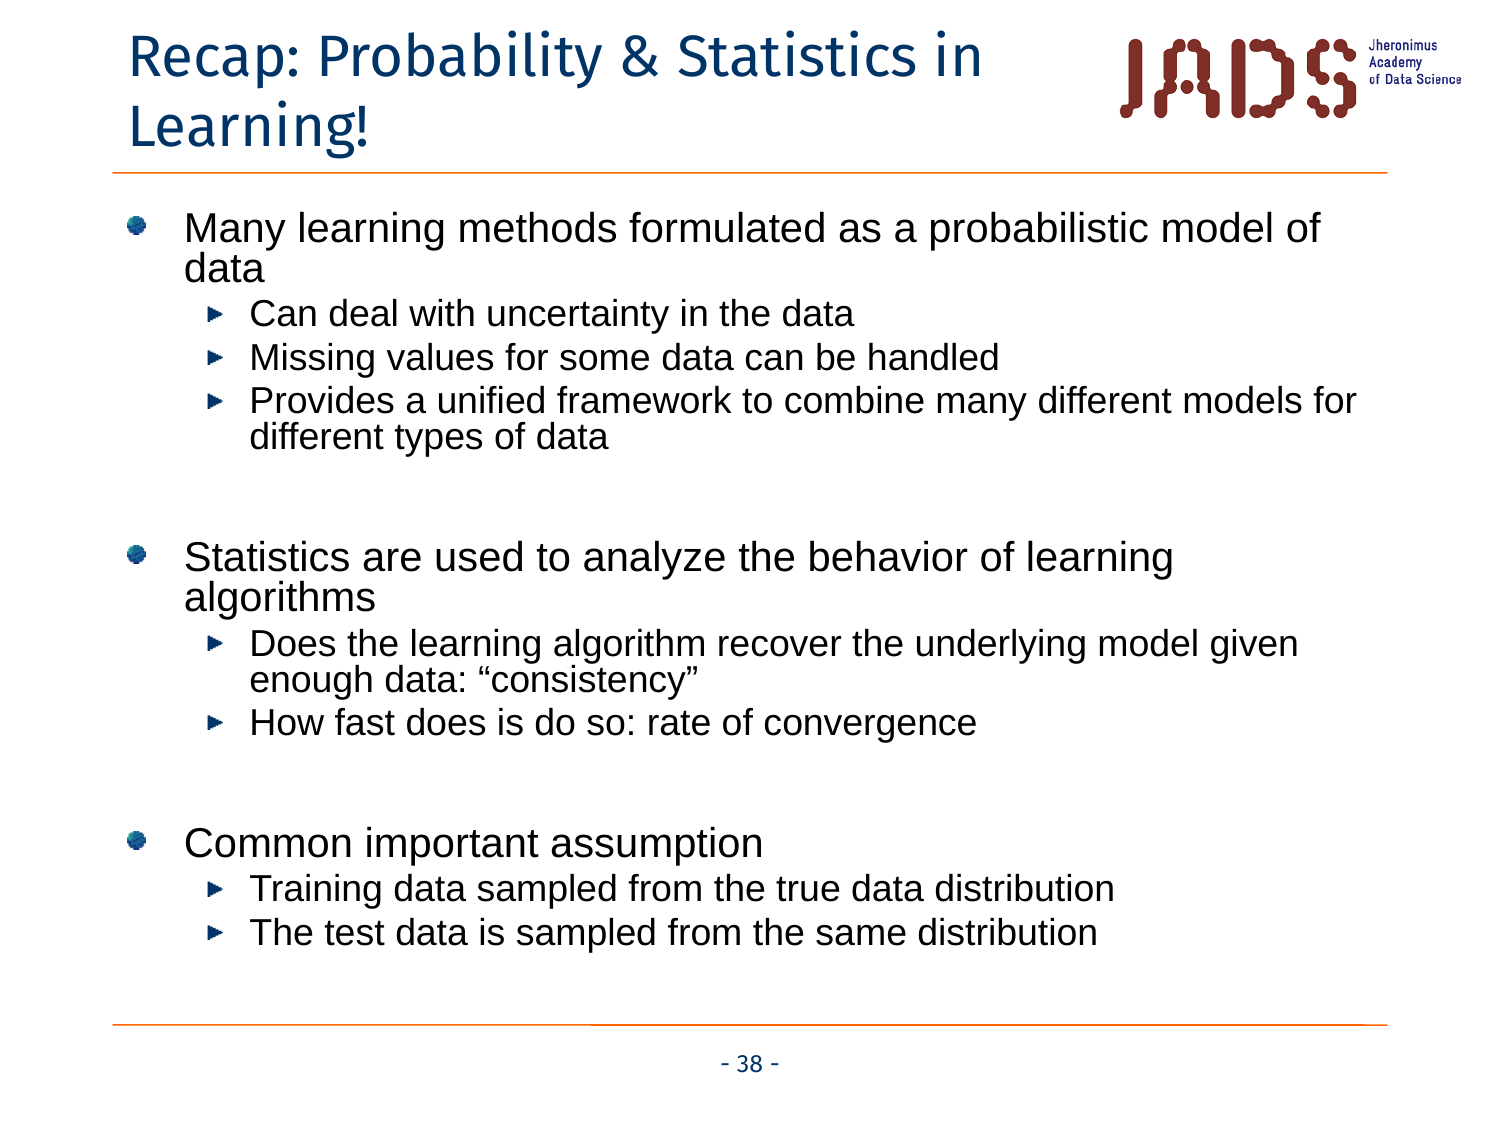

# Recap: Probability & Statistics in Learning!
Many learning methods formulated as a probabilistic model of data
Can deal with uncertainty in the data
Missing values for some data can be handled
Provides a unified framework to combine many different models for different types of data

Statistics are used to analyze the behavior of learning algorithms
Does the learning algorithm recover the underlying model given enough data: “consistency”
How fast does is do so: rate of convergence

Common important assumption
Training data sampled from the true data distribution
The test data is sampled from the same distribution
- 38 -